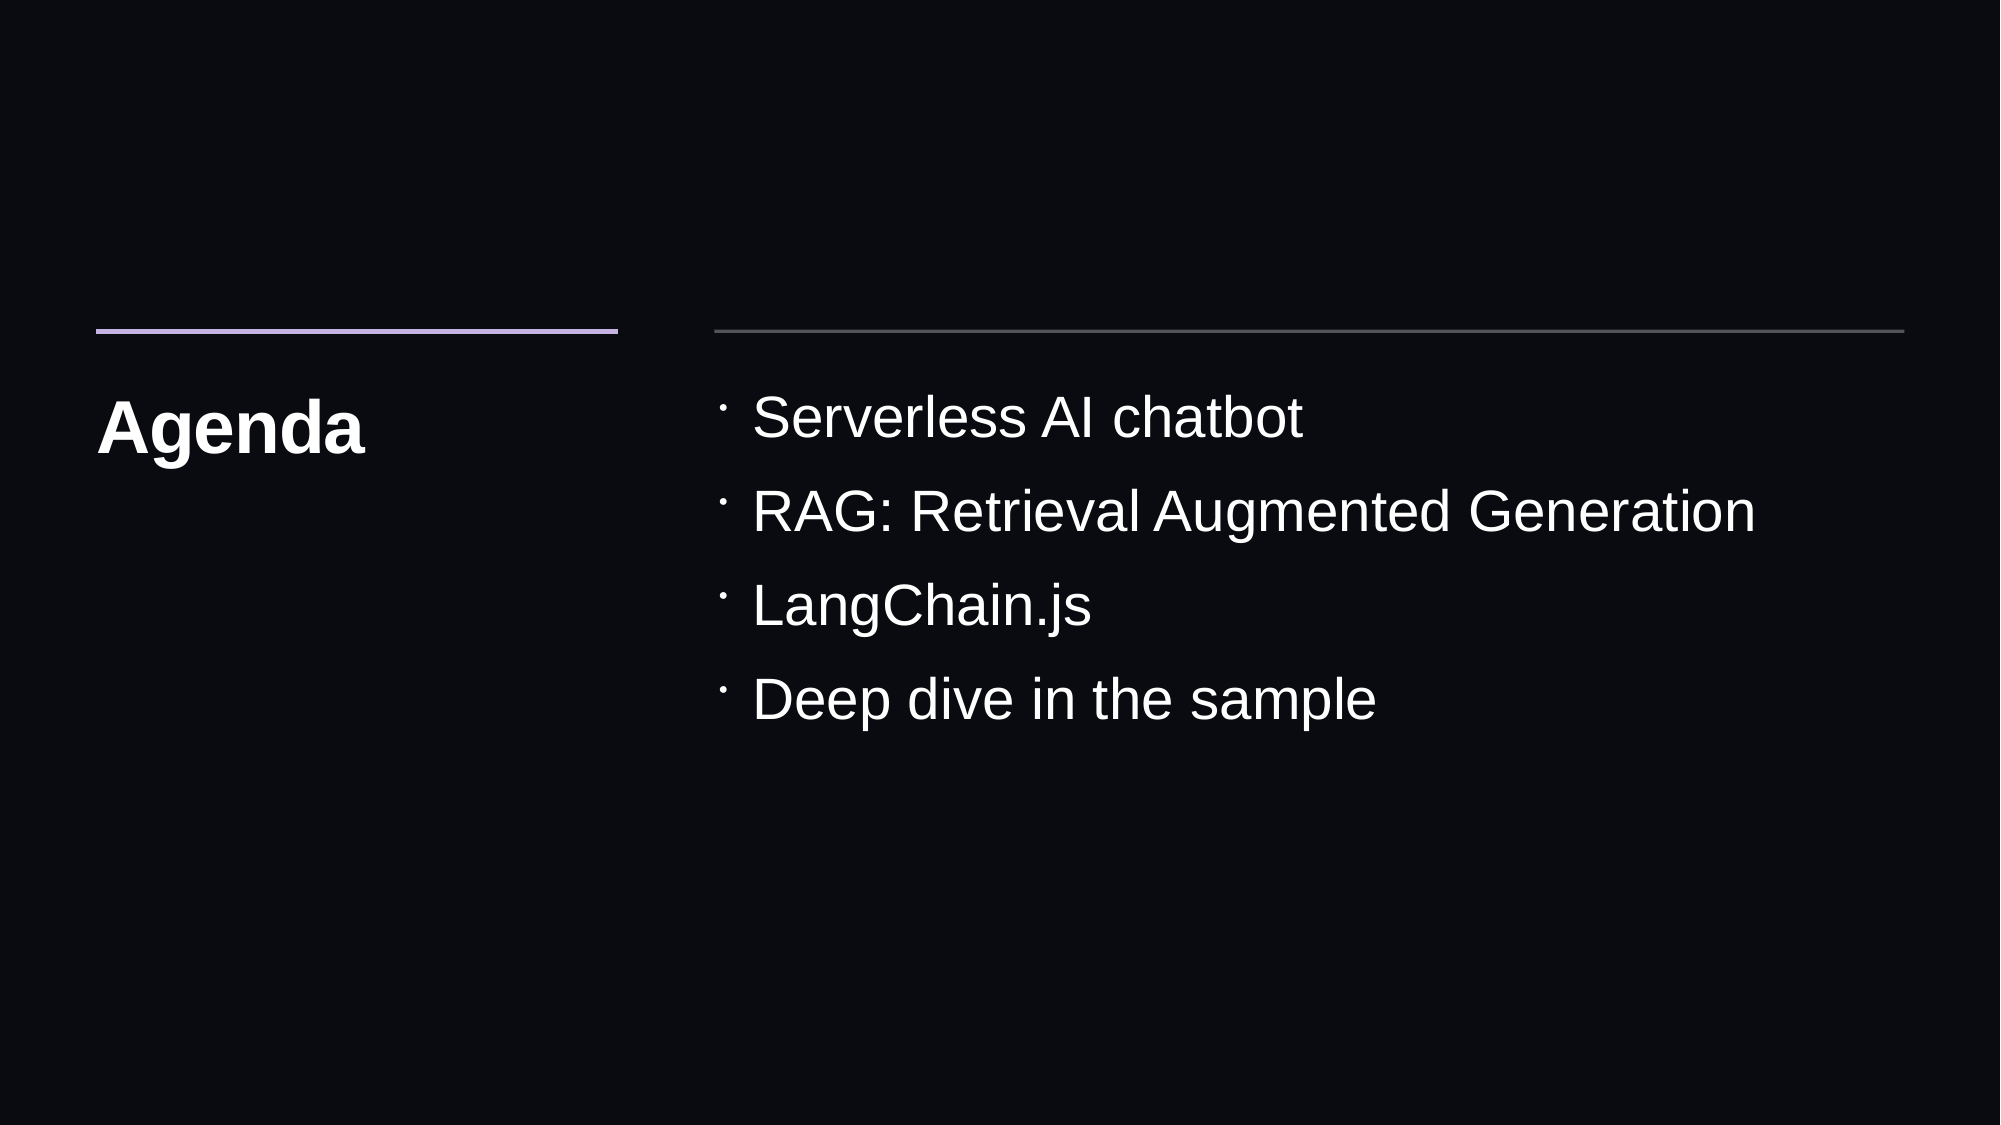

# Agenda
Serverless AI chatbot
RAG: Retrieval Augmented Generation
LangChain.js
Deep dive in the sample